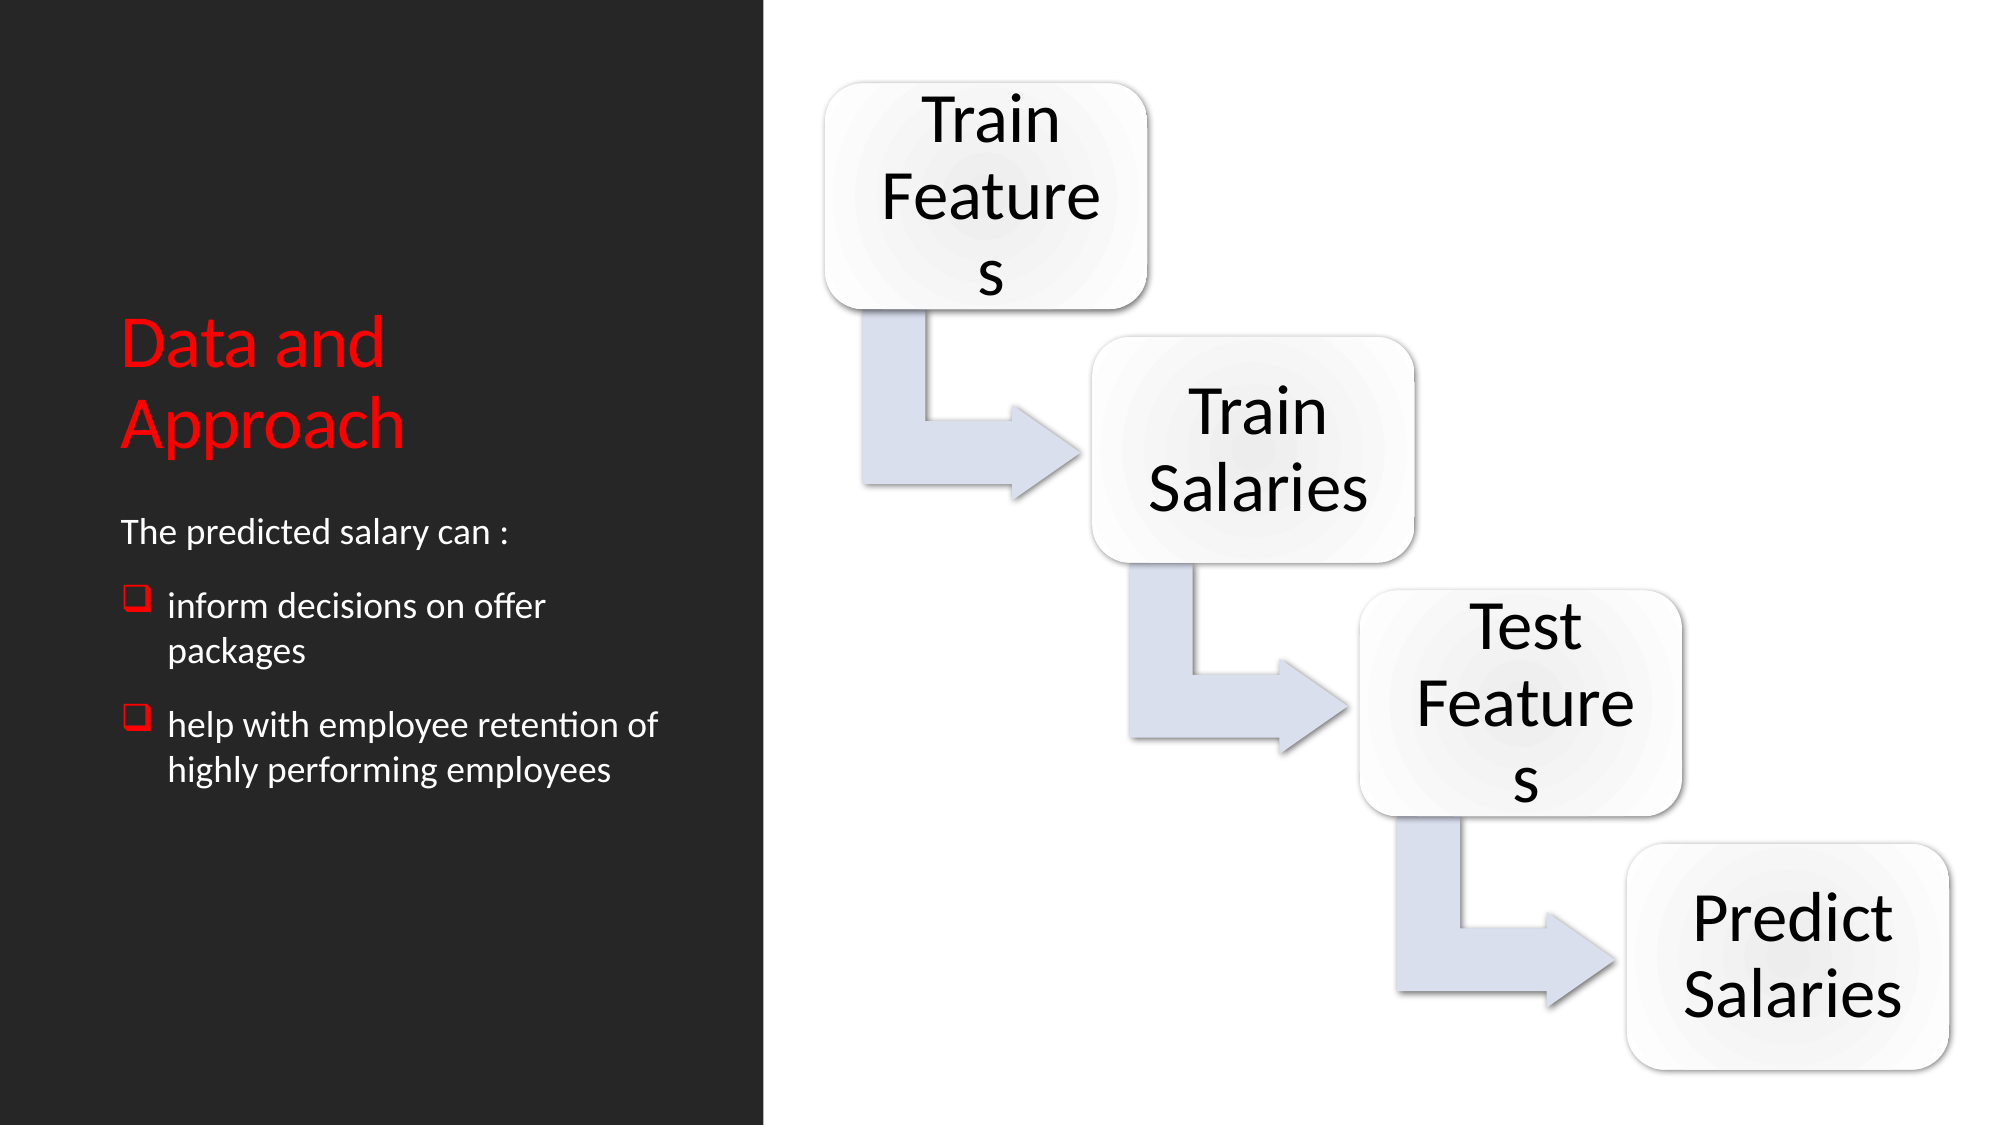

Train Features
Train Salaries
Test Features
Predict Salaries
# Data and Approach
The predicted salary can :
inform decisions on offer packages
help with employee retention of highly performing employees